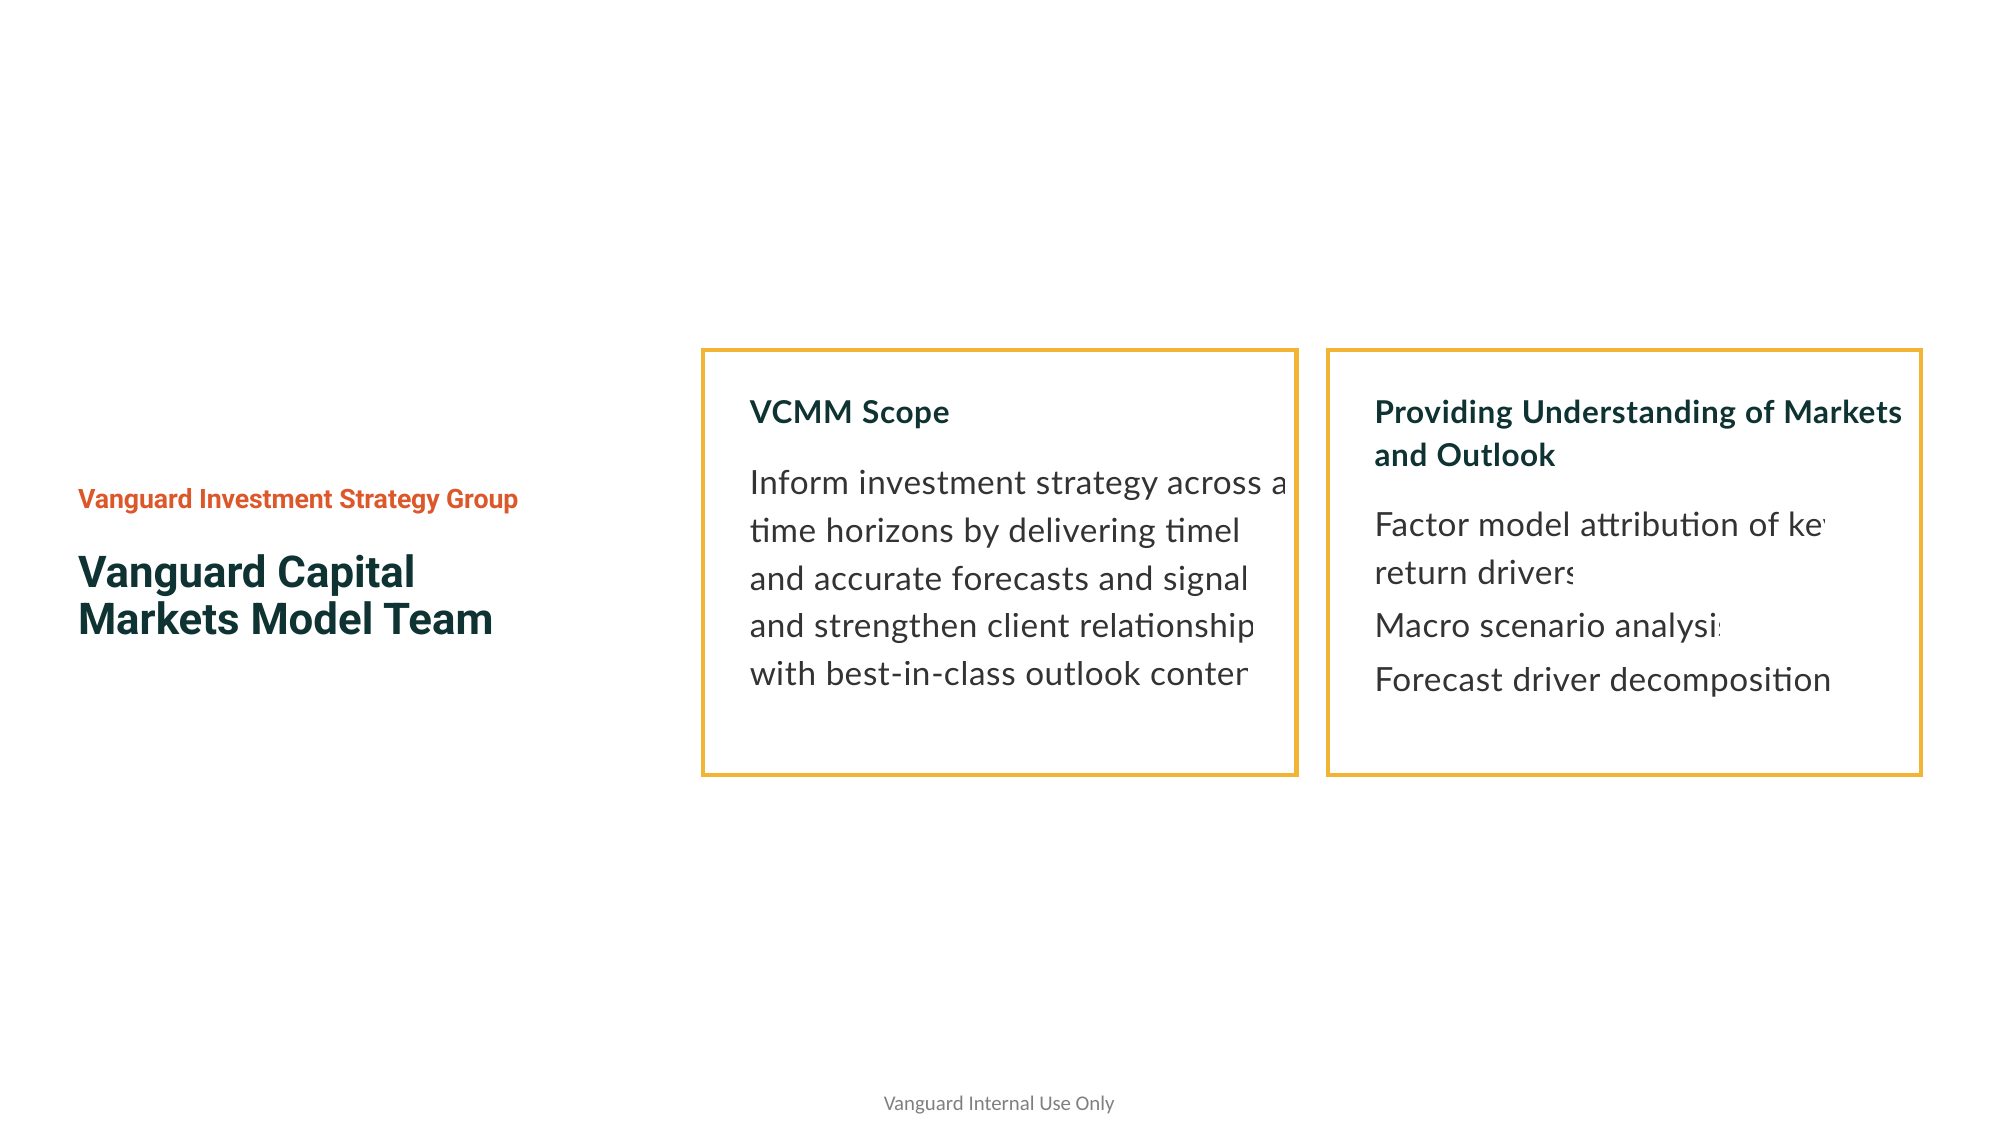

VCMM Scope
Providing Understanding of Markets and Outlook
Inform investment strategy across all time horizons by delivering timely and accurate forecasts and signals and strengthen client relationships with best-in-class outlook content
Vanguard Investment Strategy Group
Factor model attribution of key return drivers
Vanguard Capital Markets Model Team
Macro scenario analysis
Forecast driver decompositions